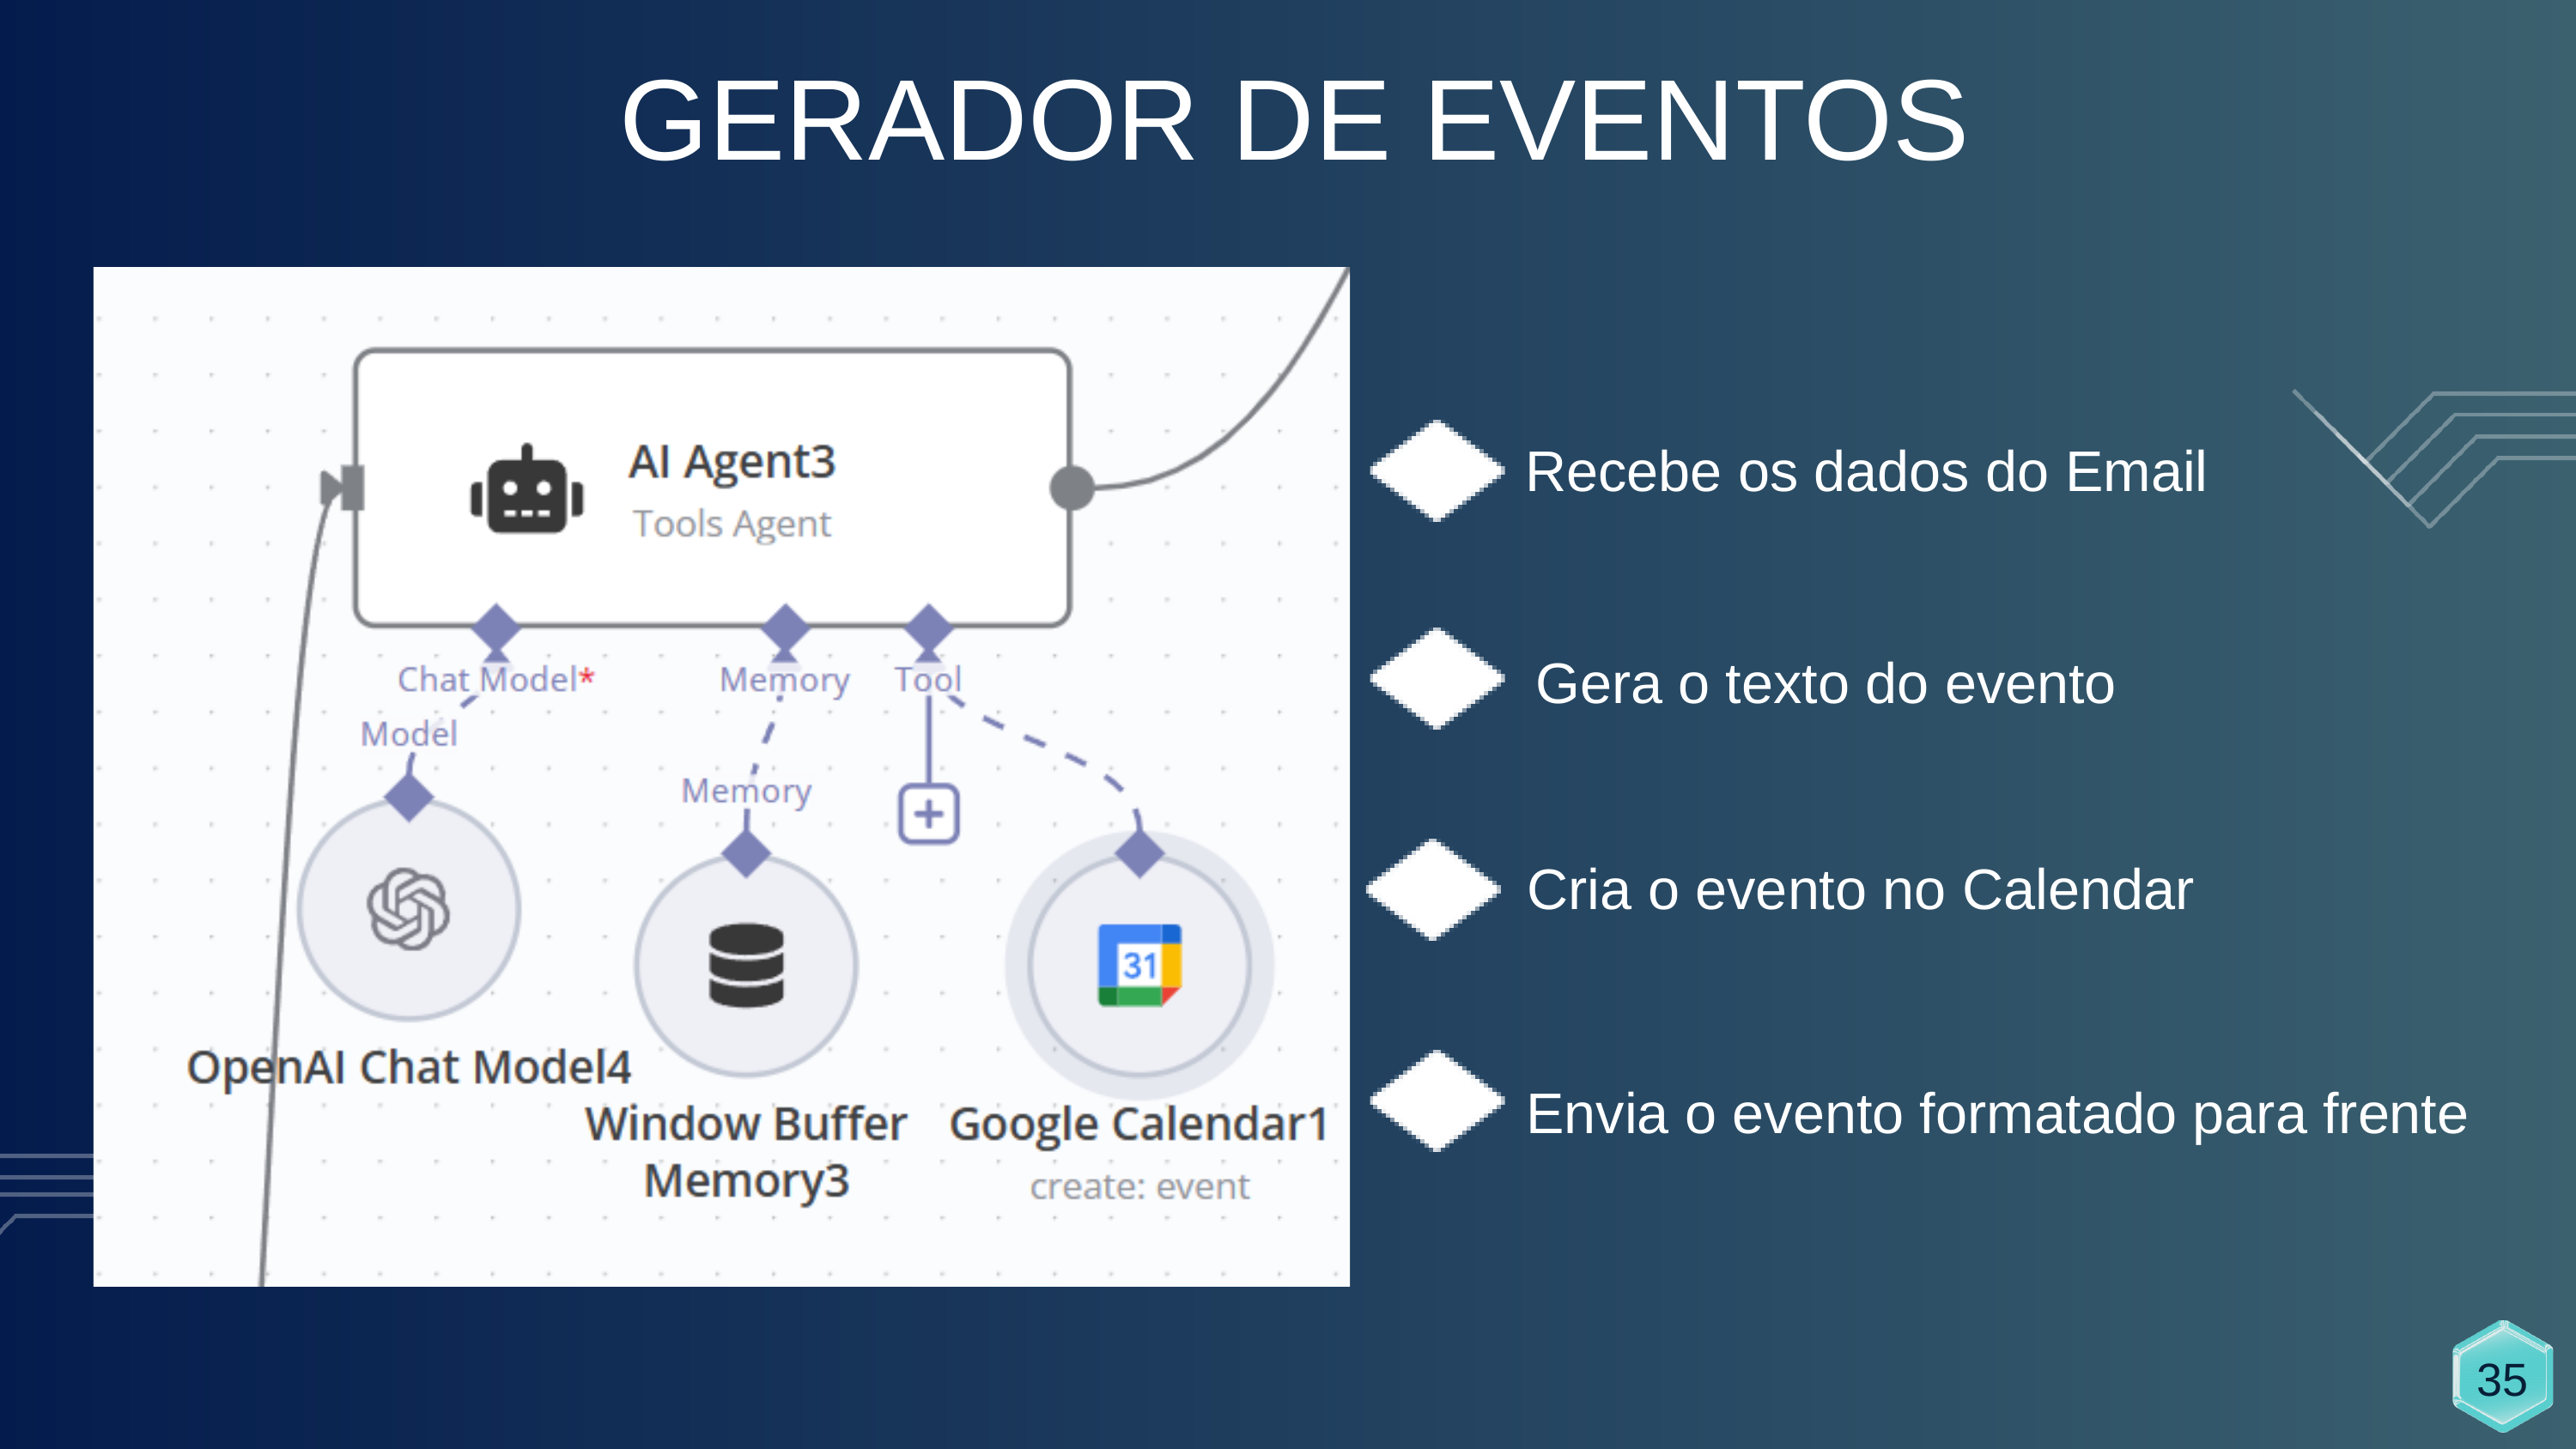

GERADOR DE EVENTOS

Recebe os dados do Email

Gera o texto do evento

Cria o evento no Calendar

Envia o evento formatado para frente

35